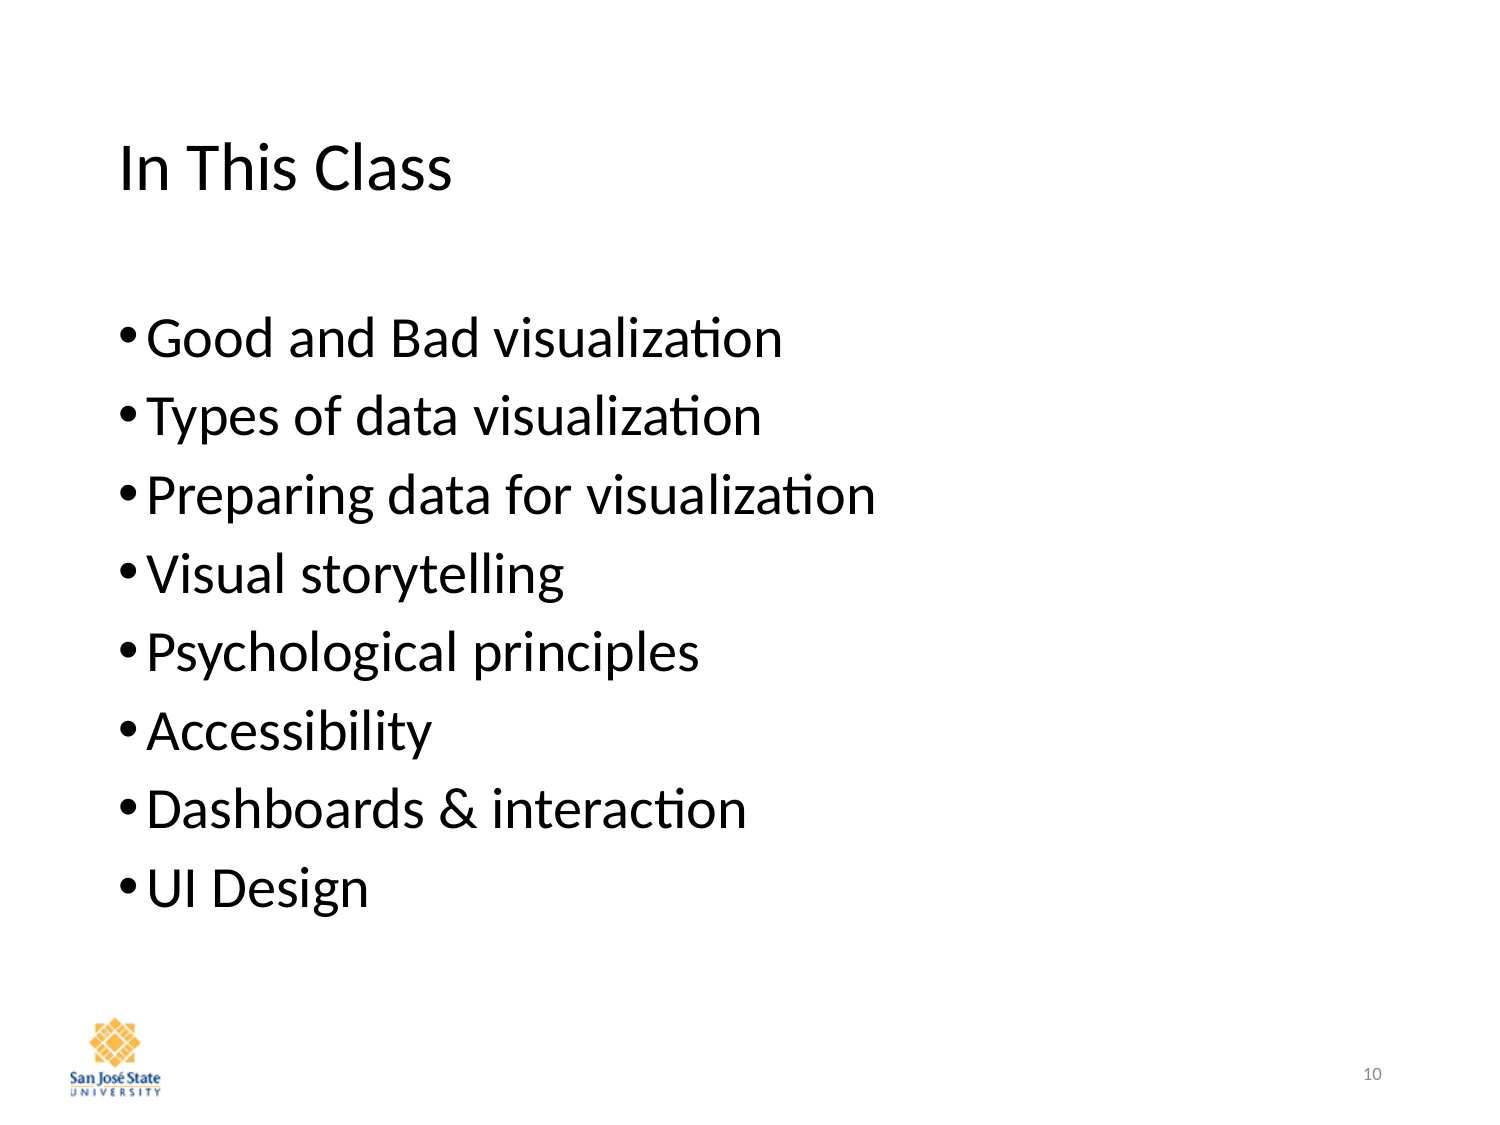

# In This Class
Good and Bad visualization
Types of data visualization
Preparing data for visualization
Visual storytelling
Psychological principles
Accessibility
Dashboards & interaction
UI Design
10